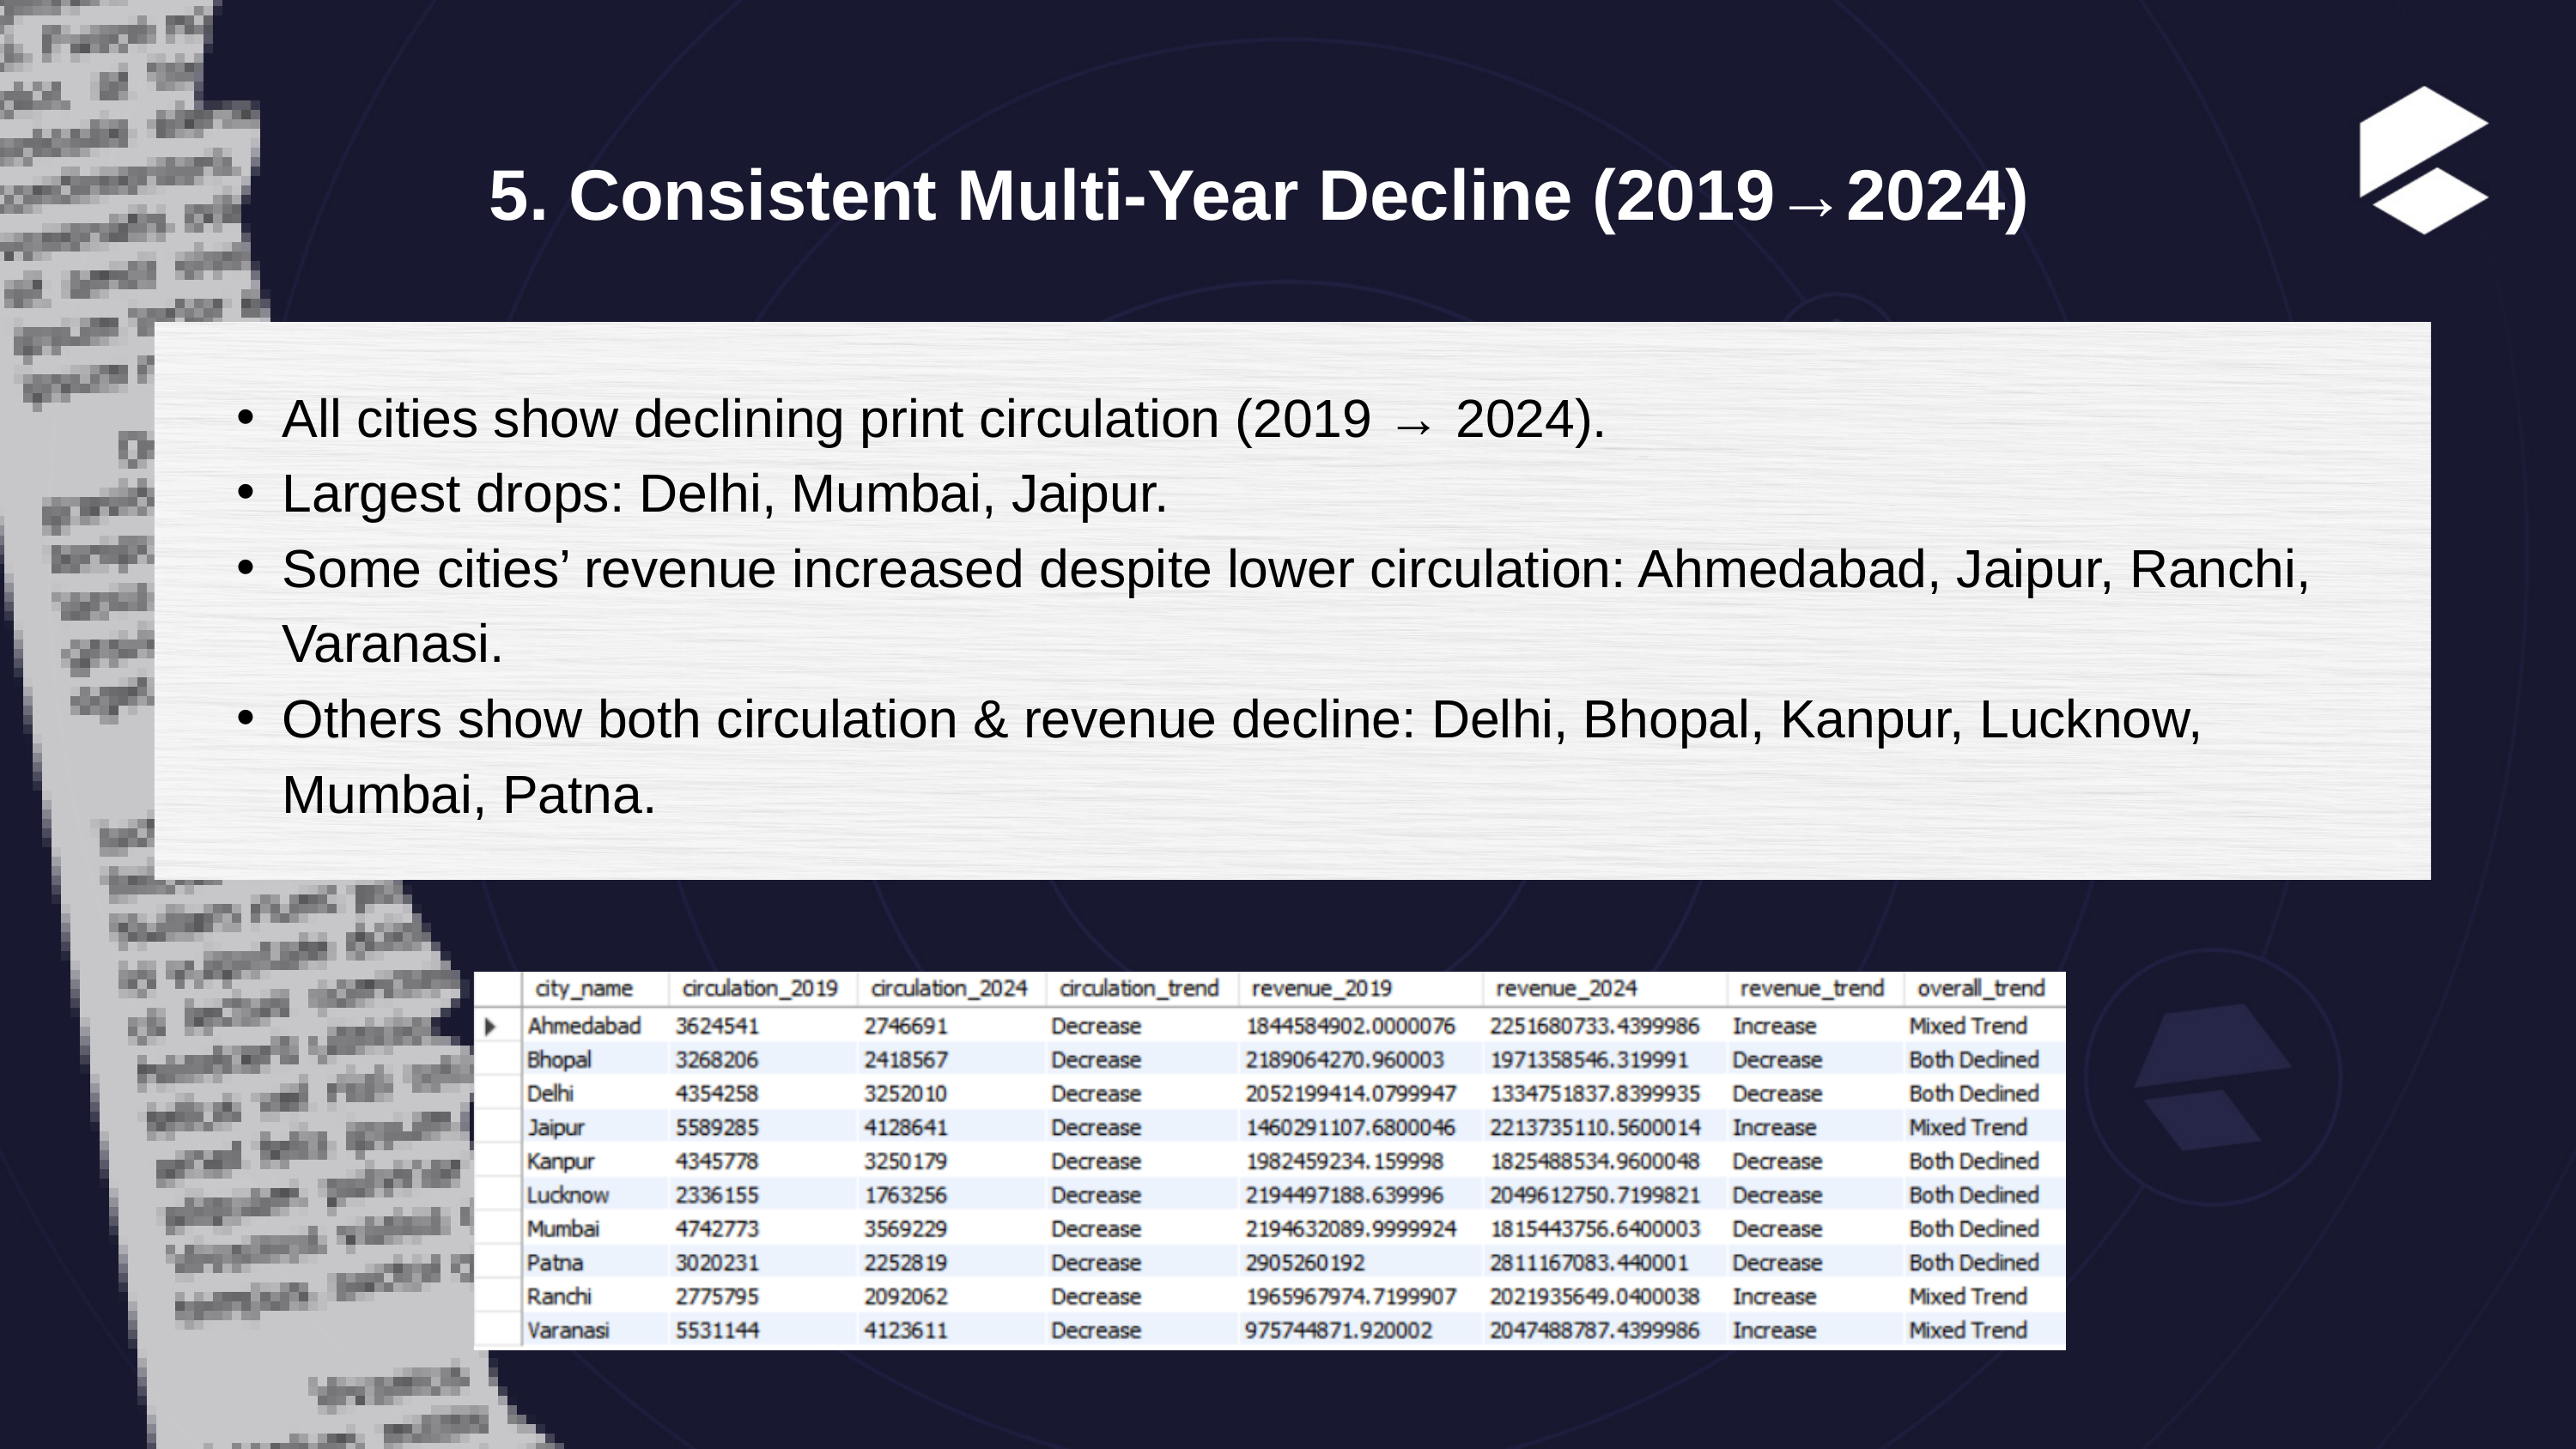

5. Consistent Multi-Year Decline (2019→2024)
All cities show declining print circulation (2019 → 2024).
Largest drops: Delhi, Mumbai, Jaipur.
Some cities’ revenue increased despite lower circulation: Ahmedabad, Jaipur, Ranchi, Varanasi.
Others show both circulation & revenue decline: Delhi, Bhopal, Kanpur, Lucknow, Mumbai, Patna.